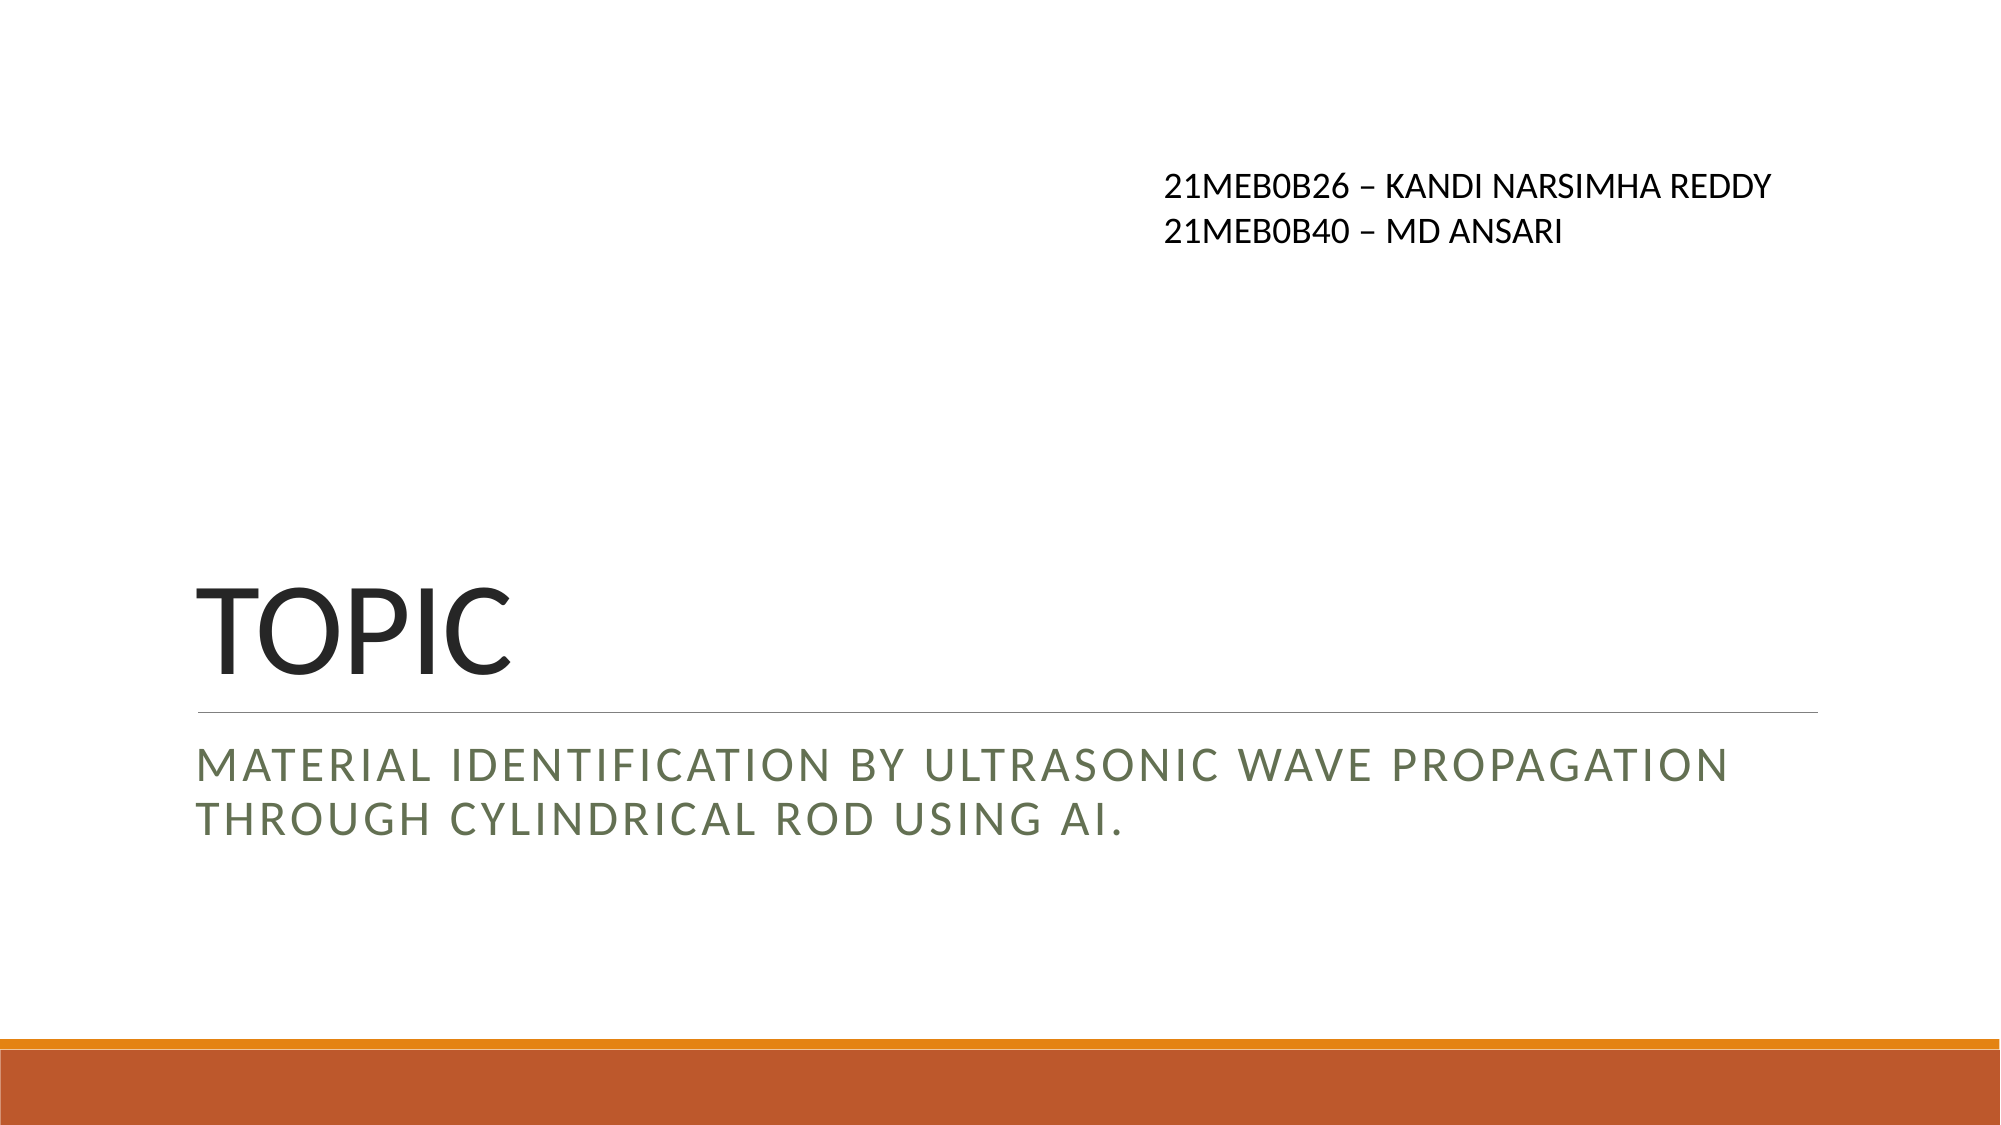

# TOPIC
21MEB0B26 – KANDI NARSIMHA REDDY
21MEB0B40 – MD ANSARI
Material identification by Ultrasonic wave propagation through cylindrical rod using ai.